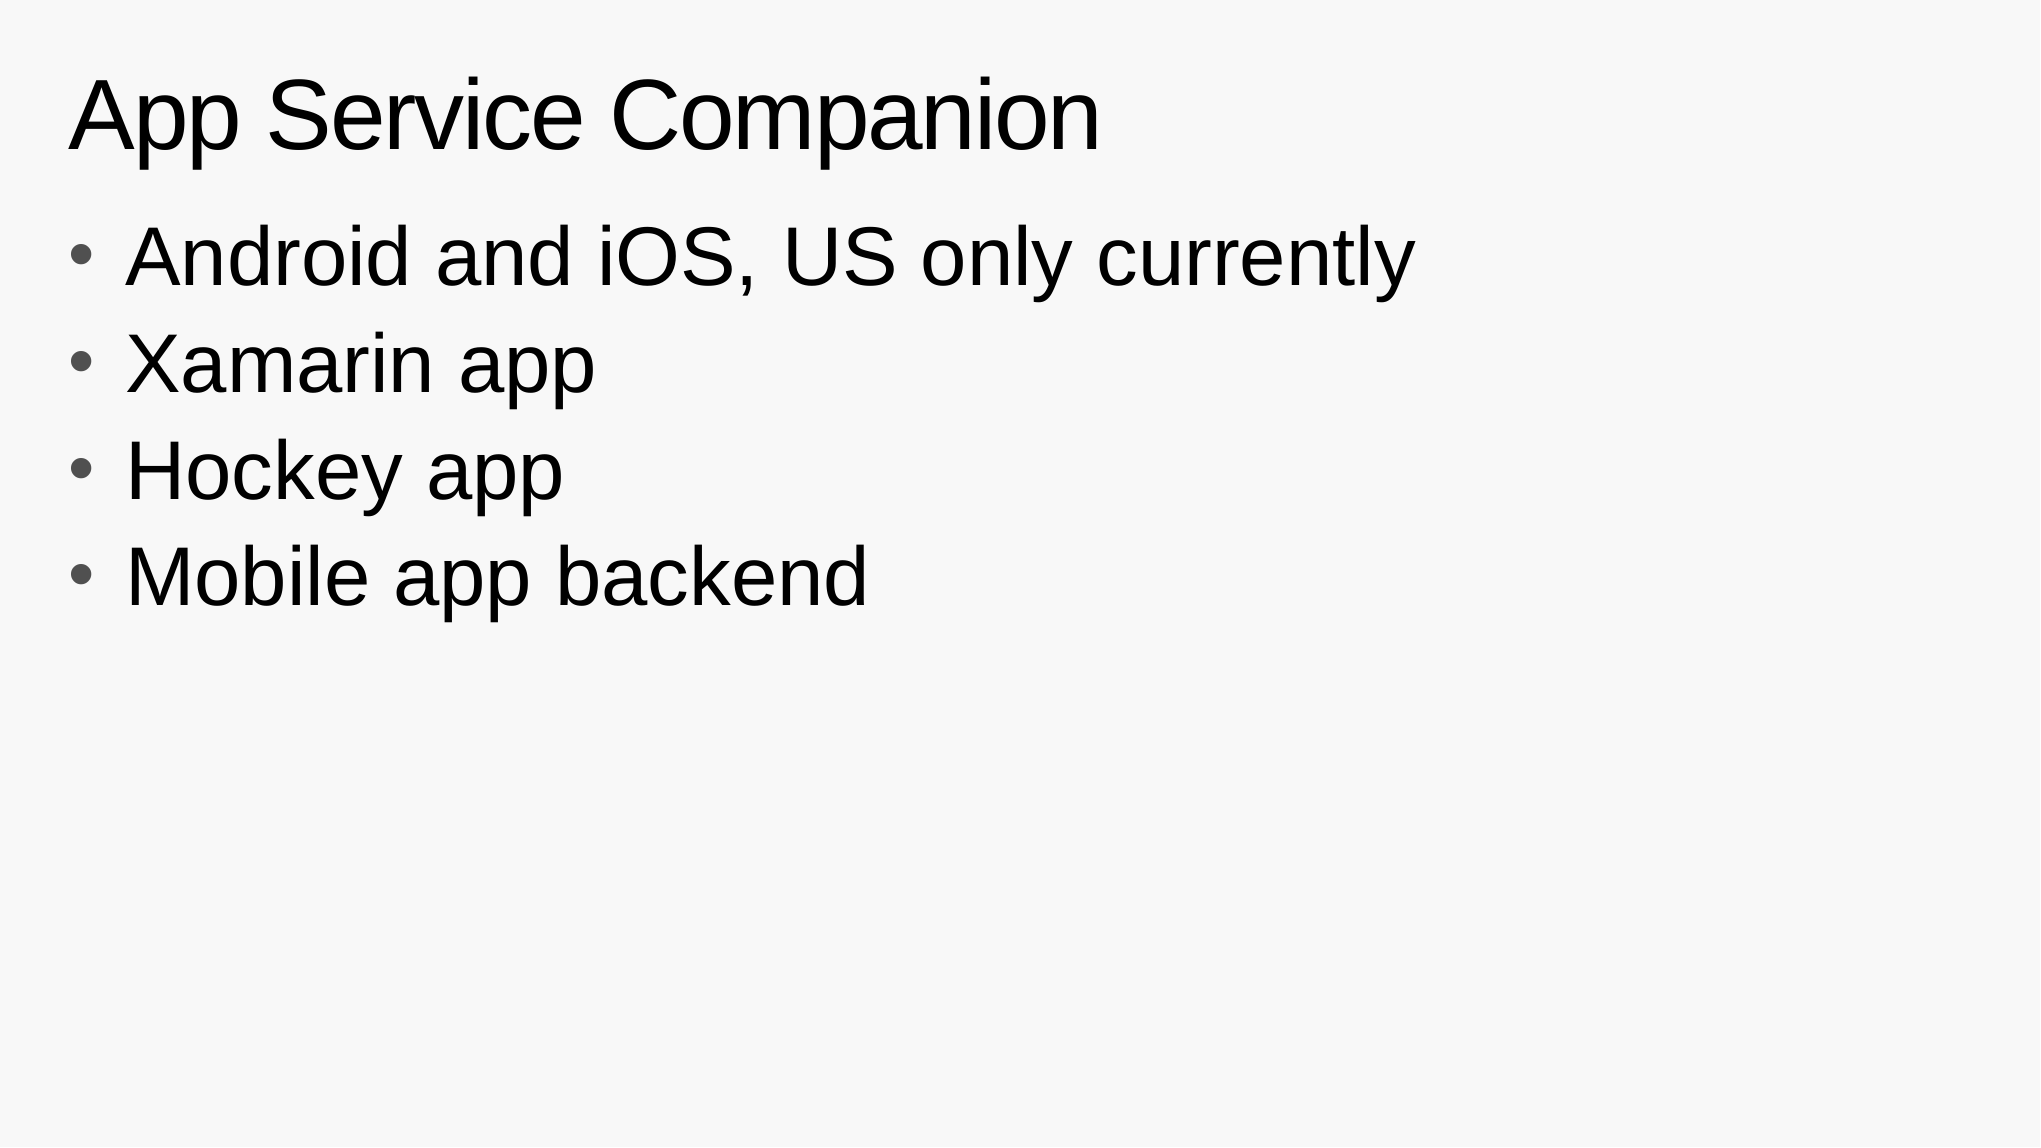

# App Service Companion
Android and iOS, US only currently
Xamarin app
Hockey app
Mobile app backend